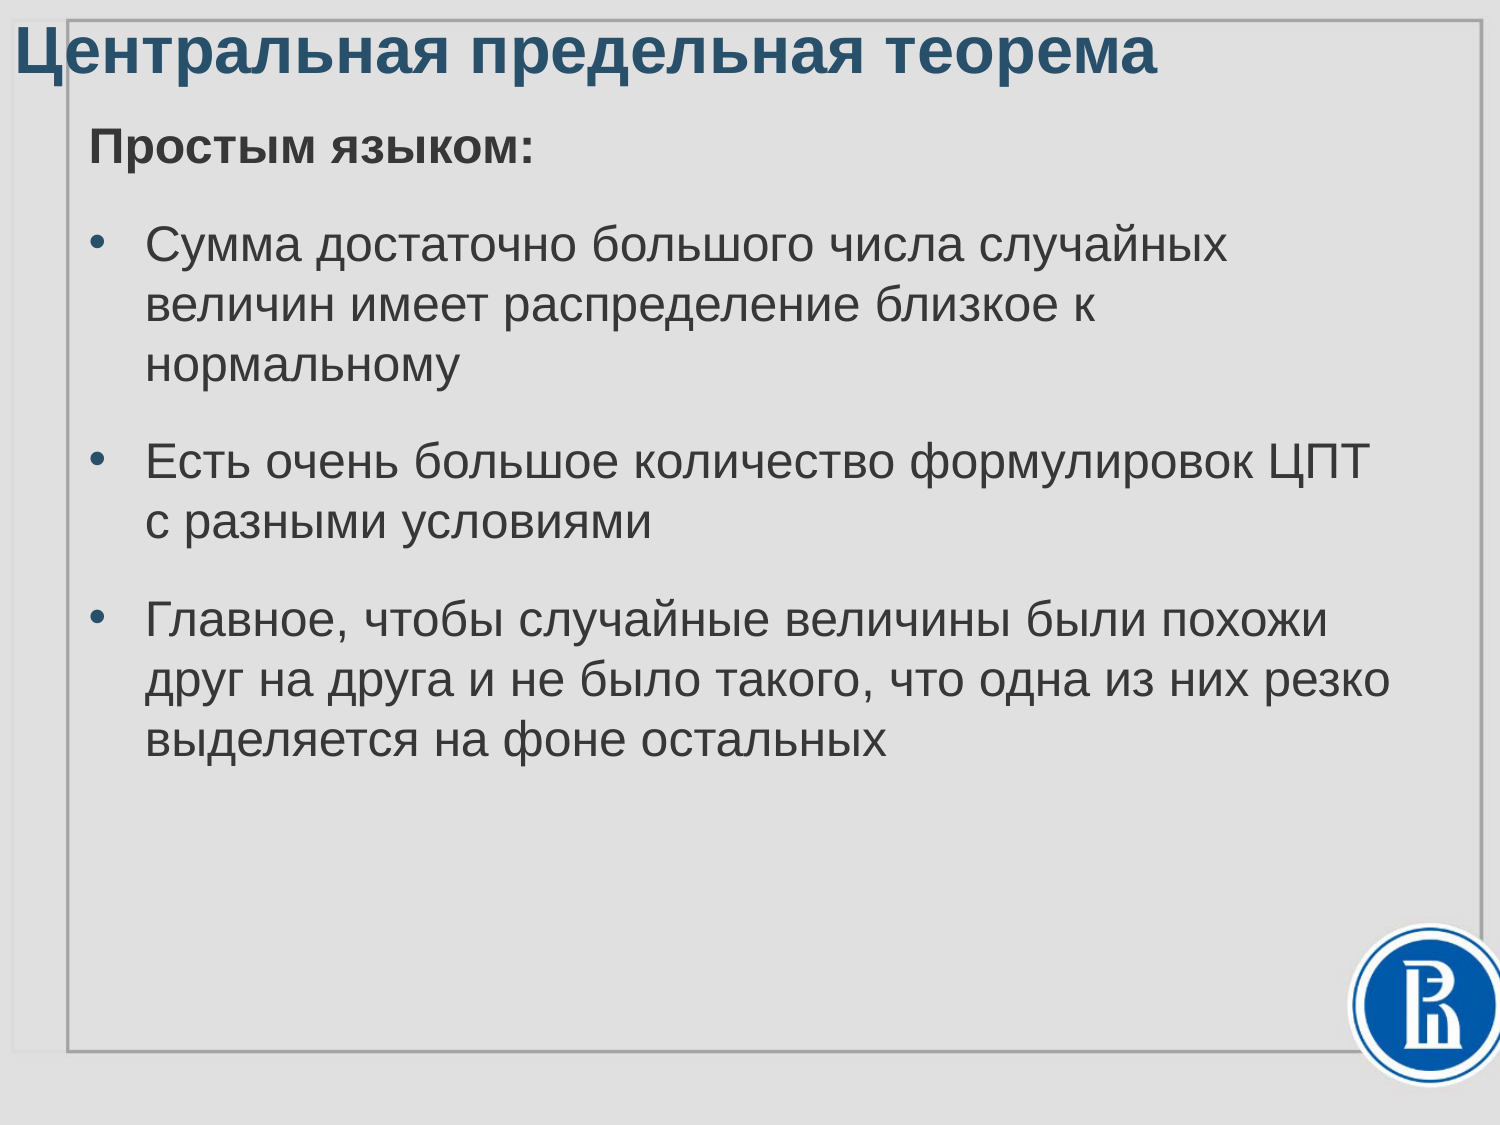

Центральная предельная теорема
Простым языком:
Сумма достаточно большого числа случайных величин имеет распределение близкое к нормальному
Есть очень большое количество формулировок ЦПТ
с разными условиями
Главное, чтобы случайные величины были похожи друг на друга и не было такого, что одна из них резко выделяется на фоне остальных